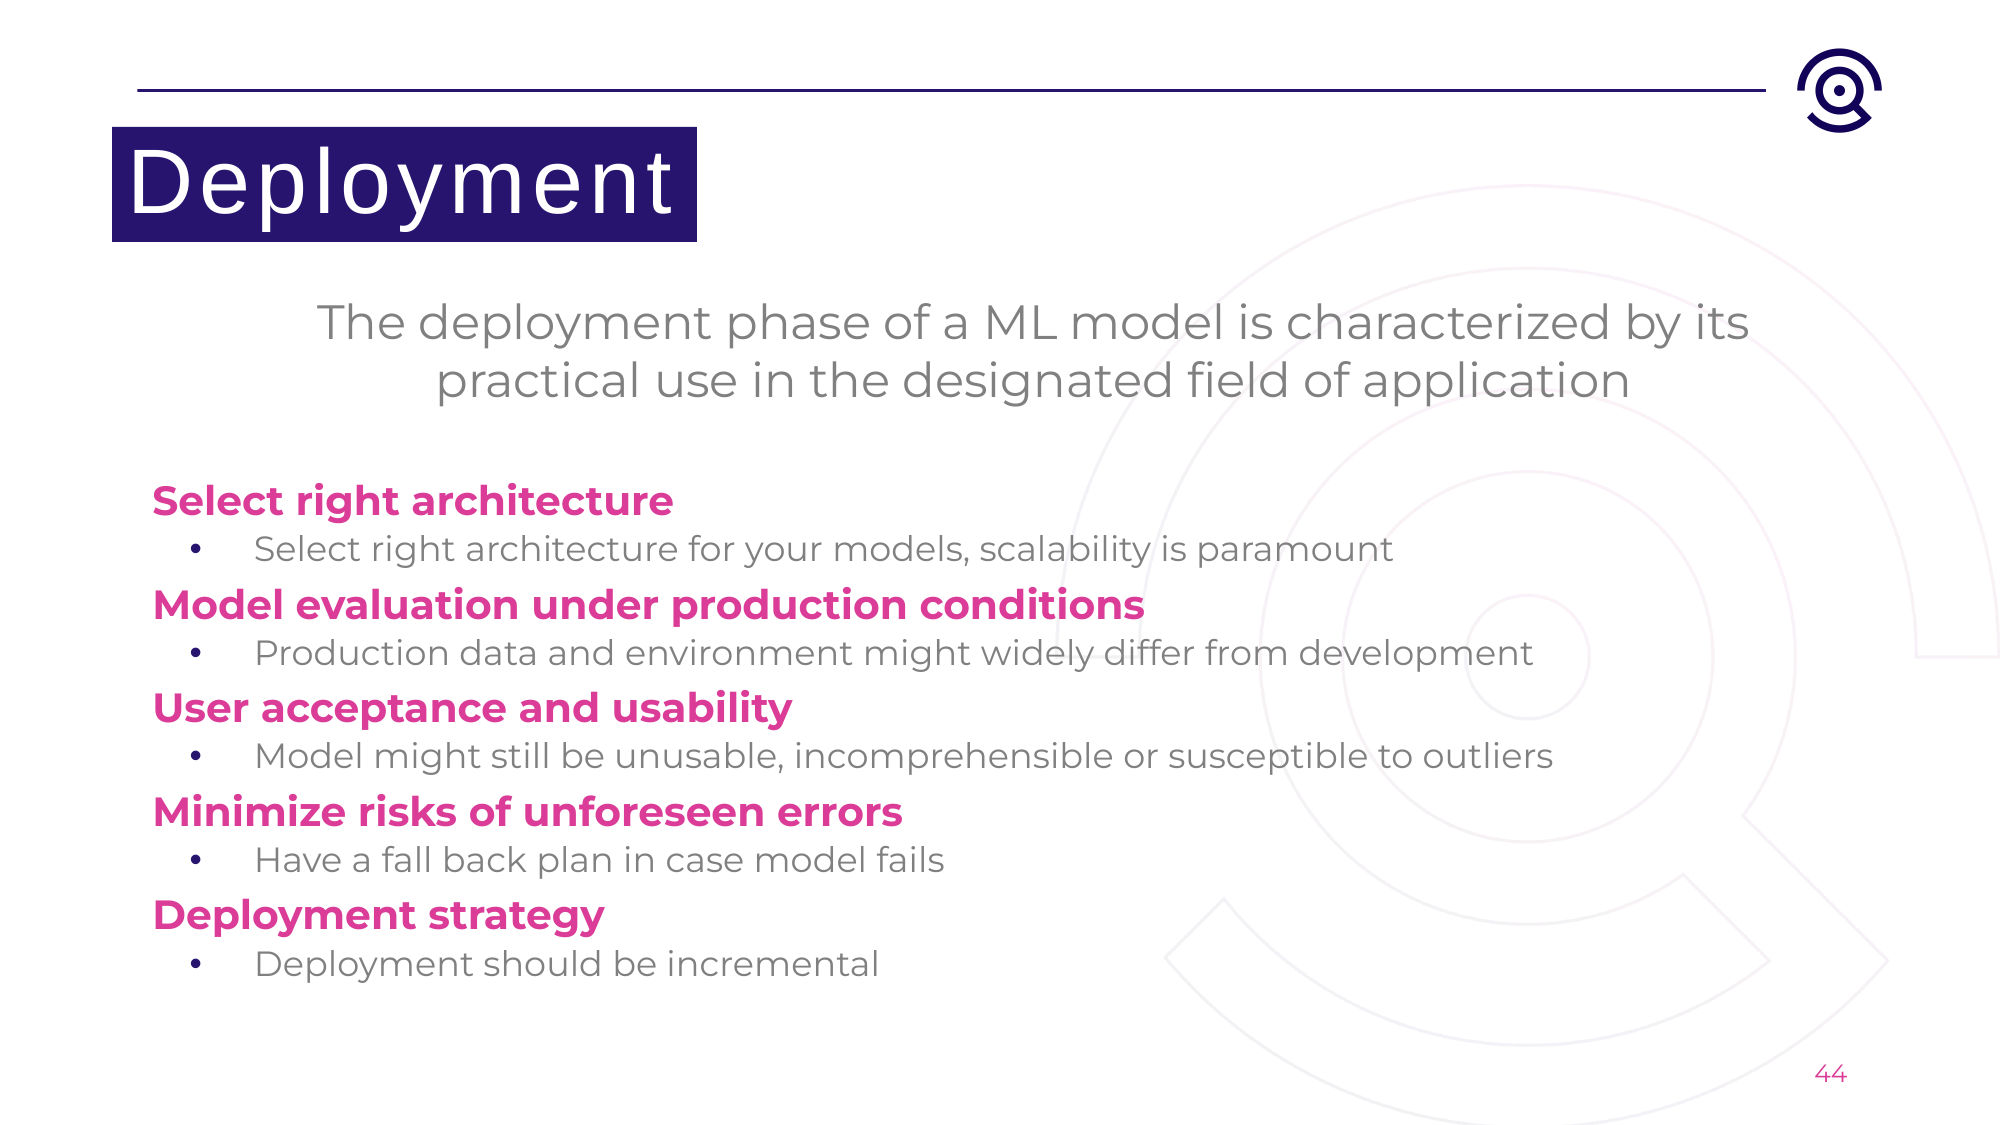

# Deployment
The deployment phase of a ML model is characterized by its practical use in the designated field of application

Select right architecture
Select right architecture for your models, scalability is paramount
Model evaluation under production conditions
Production data and environment might widely differ from development
User acceptance and usability
Model might still be unusable, incomprehensible or susceptible to outliers
Minimize risks of unforeseen errors
Have a fall back plan in case model fails
Deployment strategy
Deployment should be incremental
44